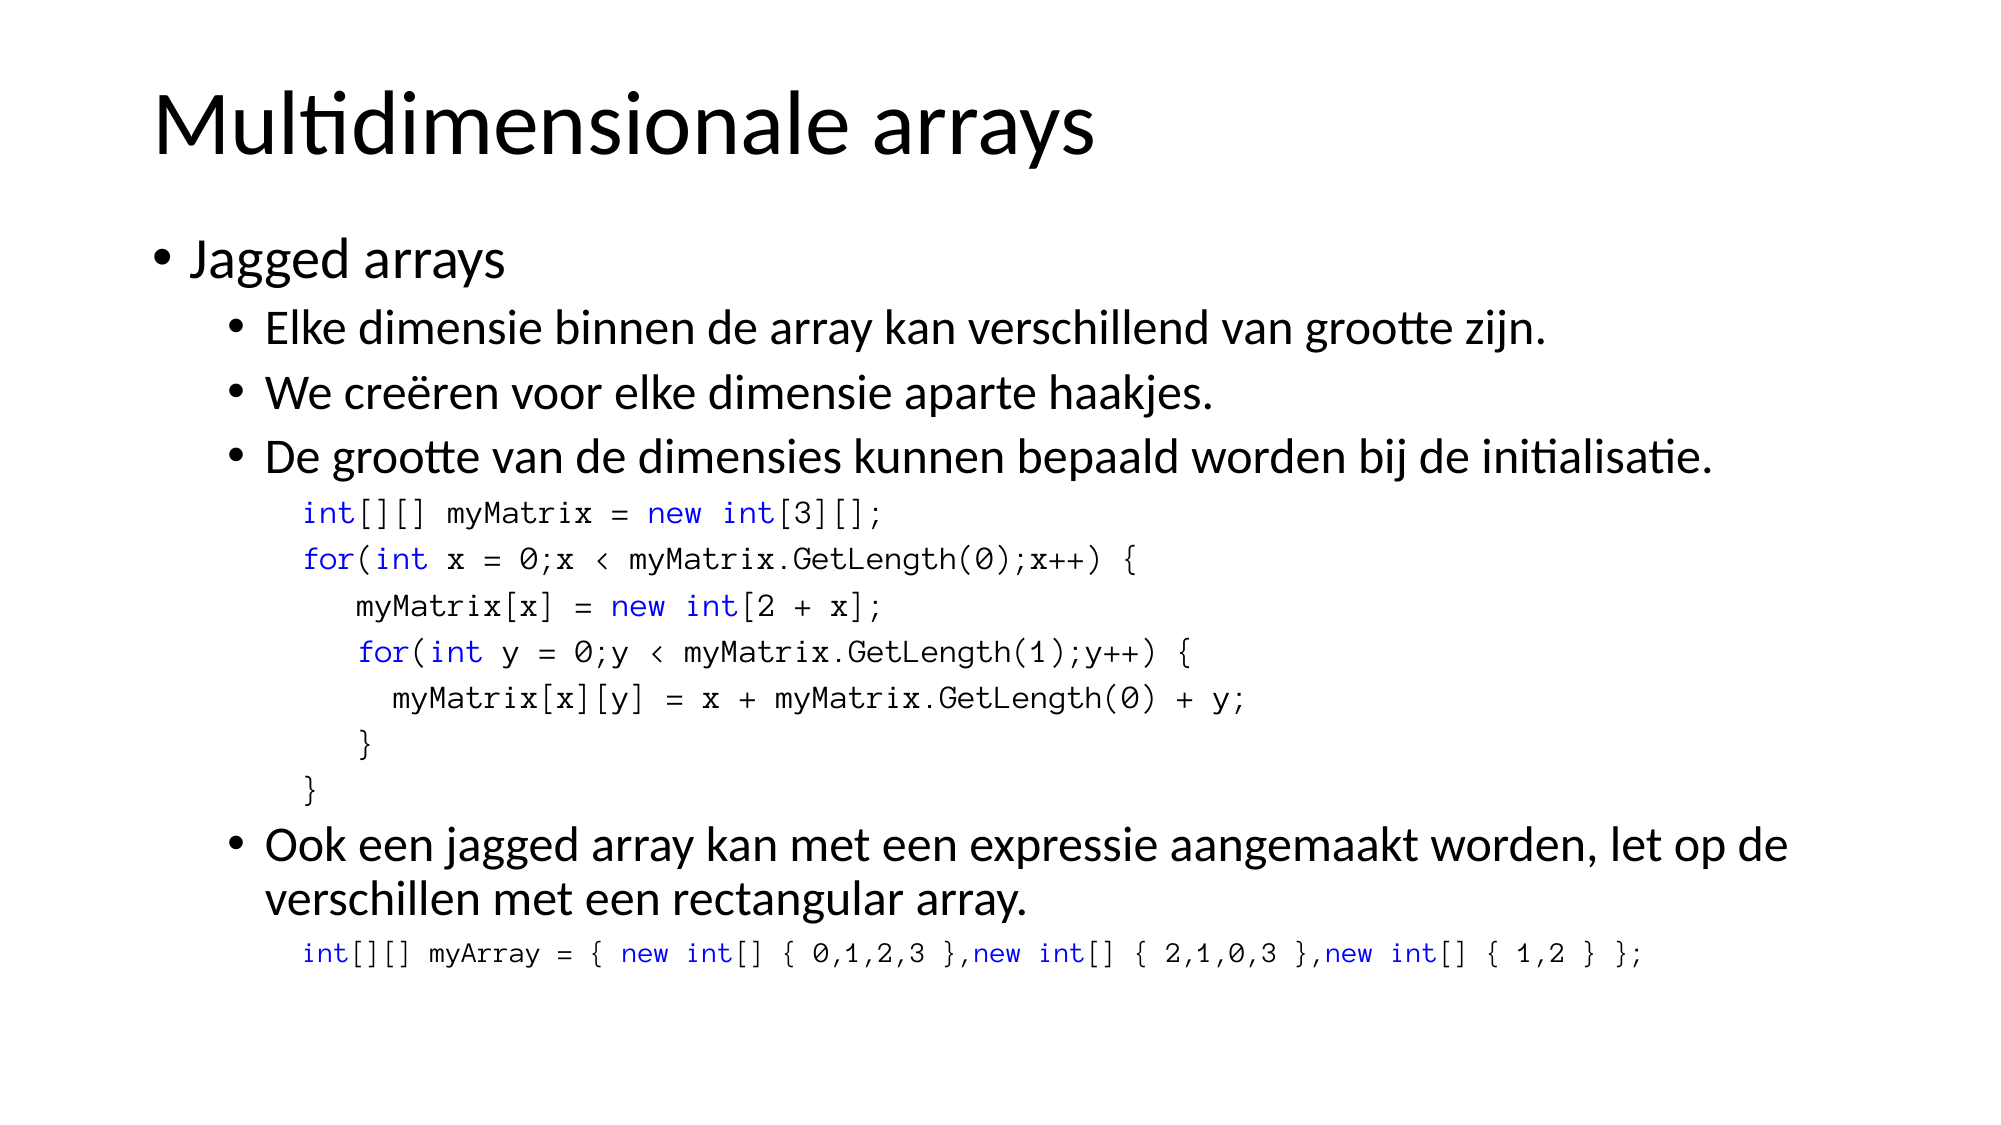

# Multidimensionale arrays
Jagged arrays
Elke dimensie binnen de array kan verschillend van grootte zijn.
We creëren voor elke dimensie aparte haakjes.
De grootte van de dimensies kunnen bepaald worden bij de initialisatie.
int[][] myMatrix = new int[3][];
for(int x = 0;x < myMatrix.GetLength(0);x++) {
   myMatrix[x] = new int[2 + x];
   for(int y = 0;y < myMatrix.GetLength(1);y++) {
     myMatrix[x][y] = x + myMatrix.GetLength(0) + y;
   }
}
Ook een jagged array kan met een expressie aangemaakt worden, let op de verschillen met een rectangular array.
int[][] myArray = { new int[] { 0,1,2,3 },new int[] { 2,1,0,3 },new int[] { 1,2 } };